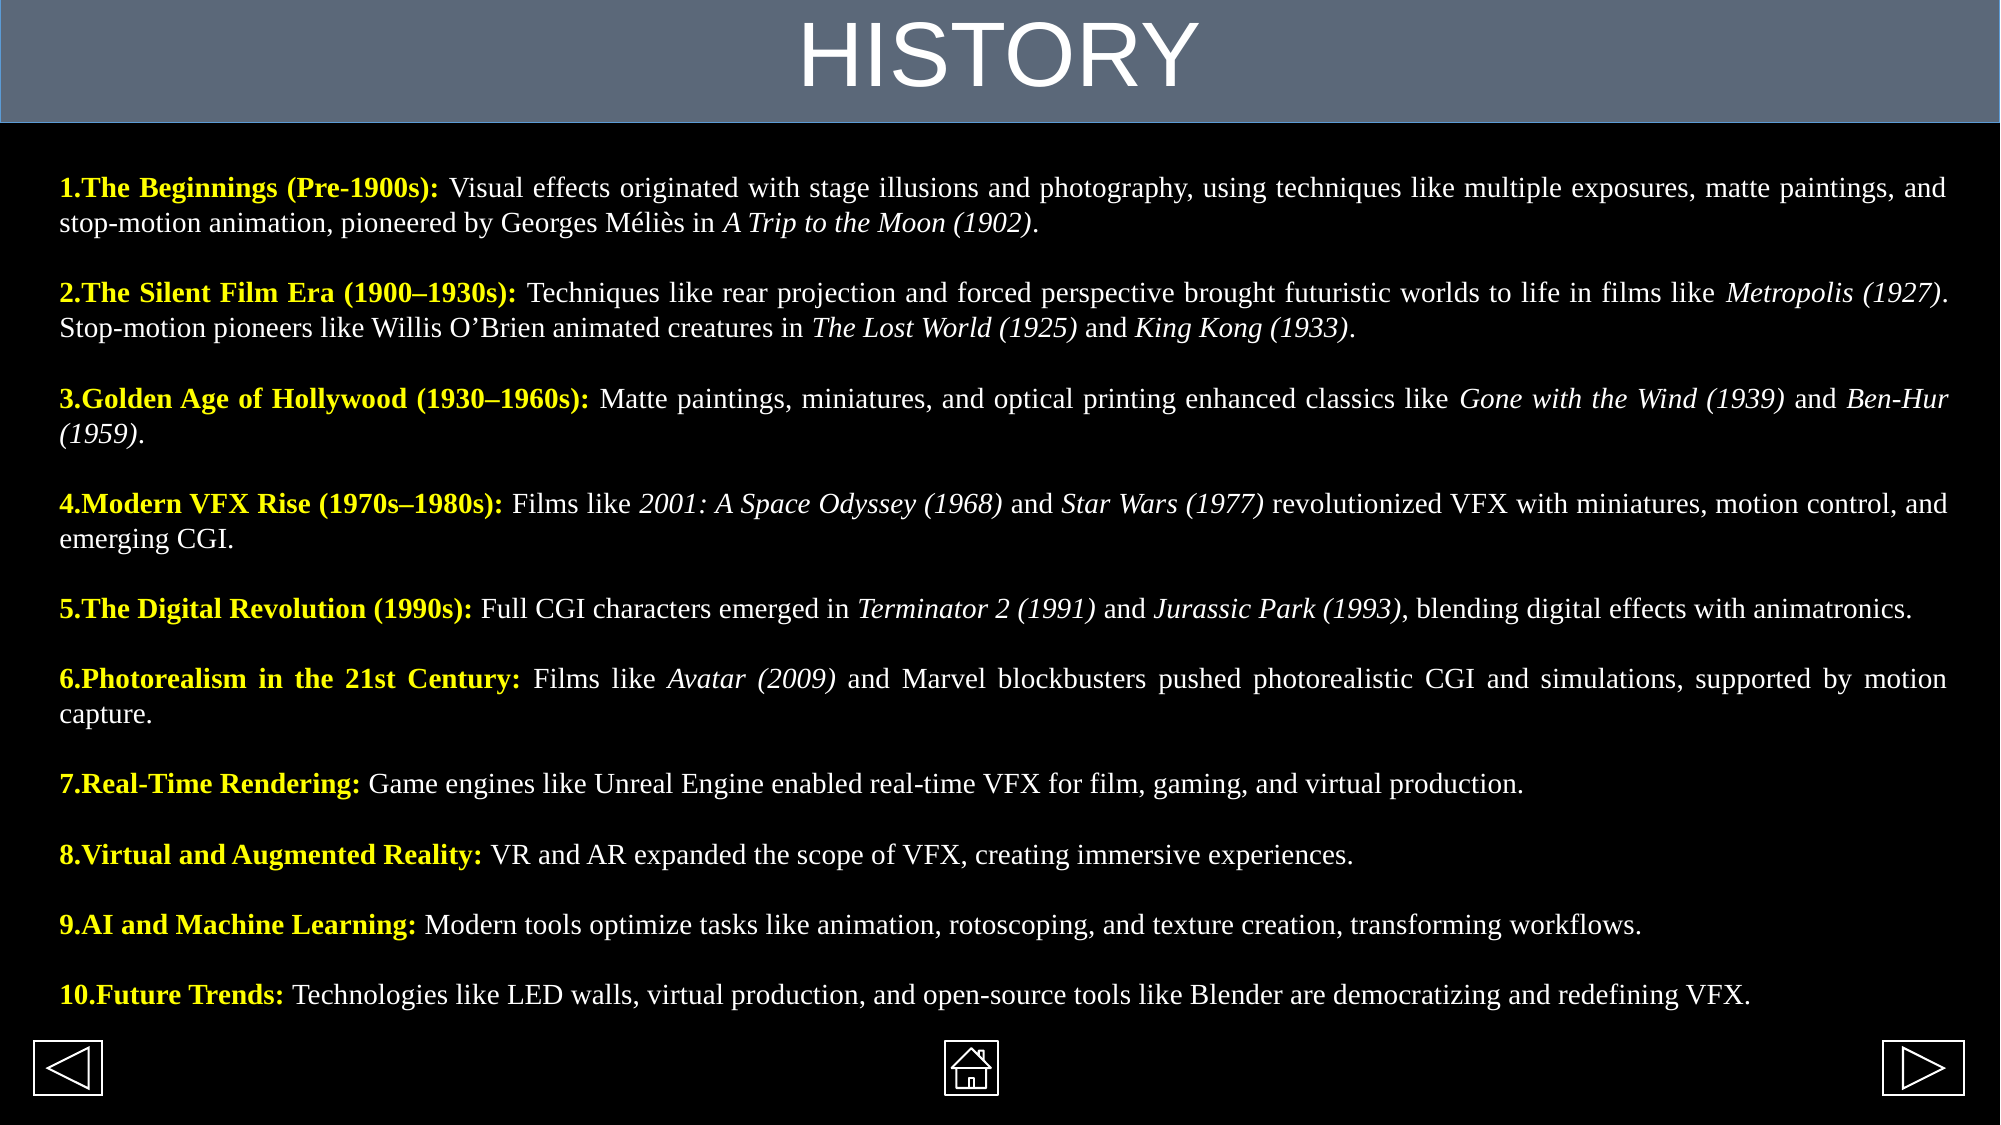

HISTORY
The Beginnings (Pre-1900s): Visual effects originated with stage illusions and photography, using techniques like multiple exposures, matte paintings, and stop-motion animation, pioneered by Georges Méliès in A Trip to the Moon (1902).

The Silent Film Era (1900–1930s): Techniques like rear projection and forced perspective brought futuristic worlds to life in films like Metropolis (1927). Stop-motion pioneers like Willis O’Brien animated creatures in The Lost World (1925) and King Kong (1933).

Golden Age of Hollywood (1930–1960s): Matte paintings, miniatures, and optical printing enhanced classics like Gone with the Wind (1939) and Ben-Hur (1959).

Modern VFX Rise (1970s–1980s): Films like 2001: A Space Odyssey (1968) and Star Wars (1977) revolutionized VFX with miniatures, motion control, and emerging CGI.

The Digital Revolution (1990s): Full CGI characters emerged in Terminator 2 (1991) and Jurassic Park (1993), blending digital effects with animatronics.

Photorealism in the 21st Century: Films like Avatar (2009) and Marvel blockbusters pushed photorealistic CGI and simulations, supported by motion capture.

Real-Time Rendering: Game engines like Unreal Engine enabled real-time VFX for film, gaming, and virtual production.

Virtual and Augmented Reality: VR and AR expanded the scope of VFX, creating immersive experiences.

AI and Machine Learning: Modern tools optimize tasks like animation, rotoscoping, and texture creation, transforming workflows.

Future Trends: Technologies like LED walls, virtual production, and open-source tools like Blender are democratizing and redefining VFX.